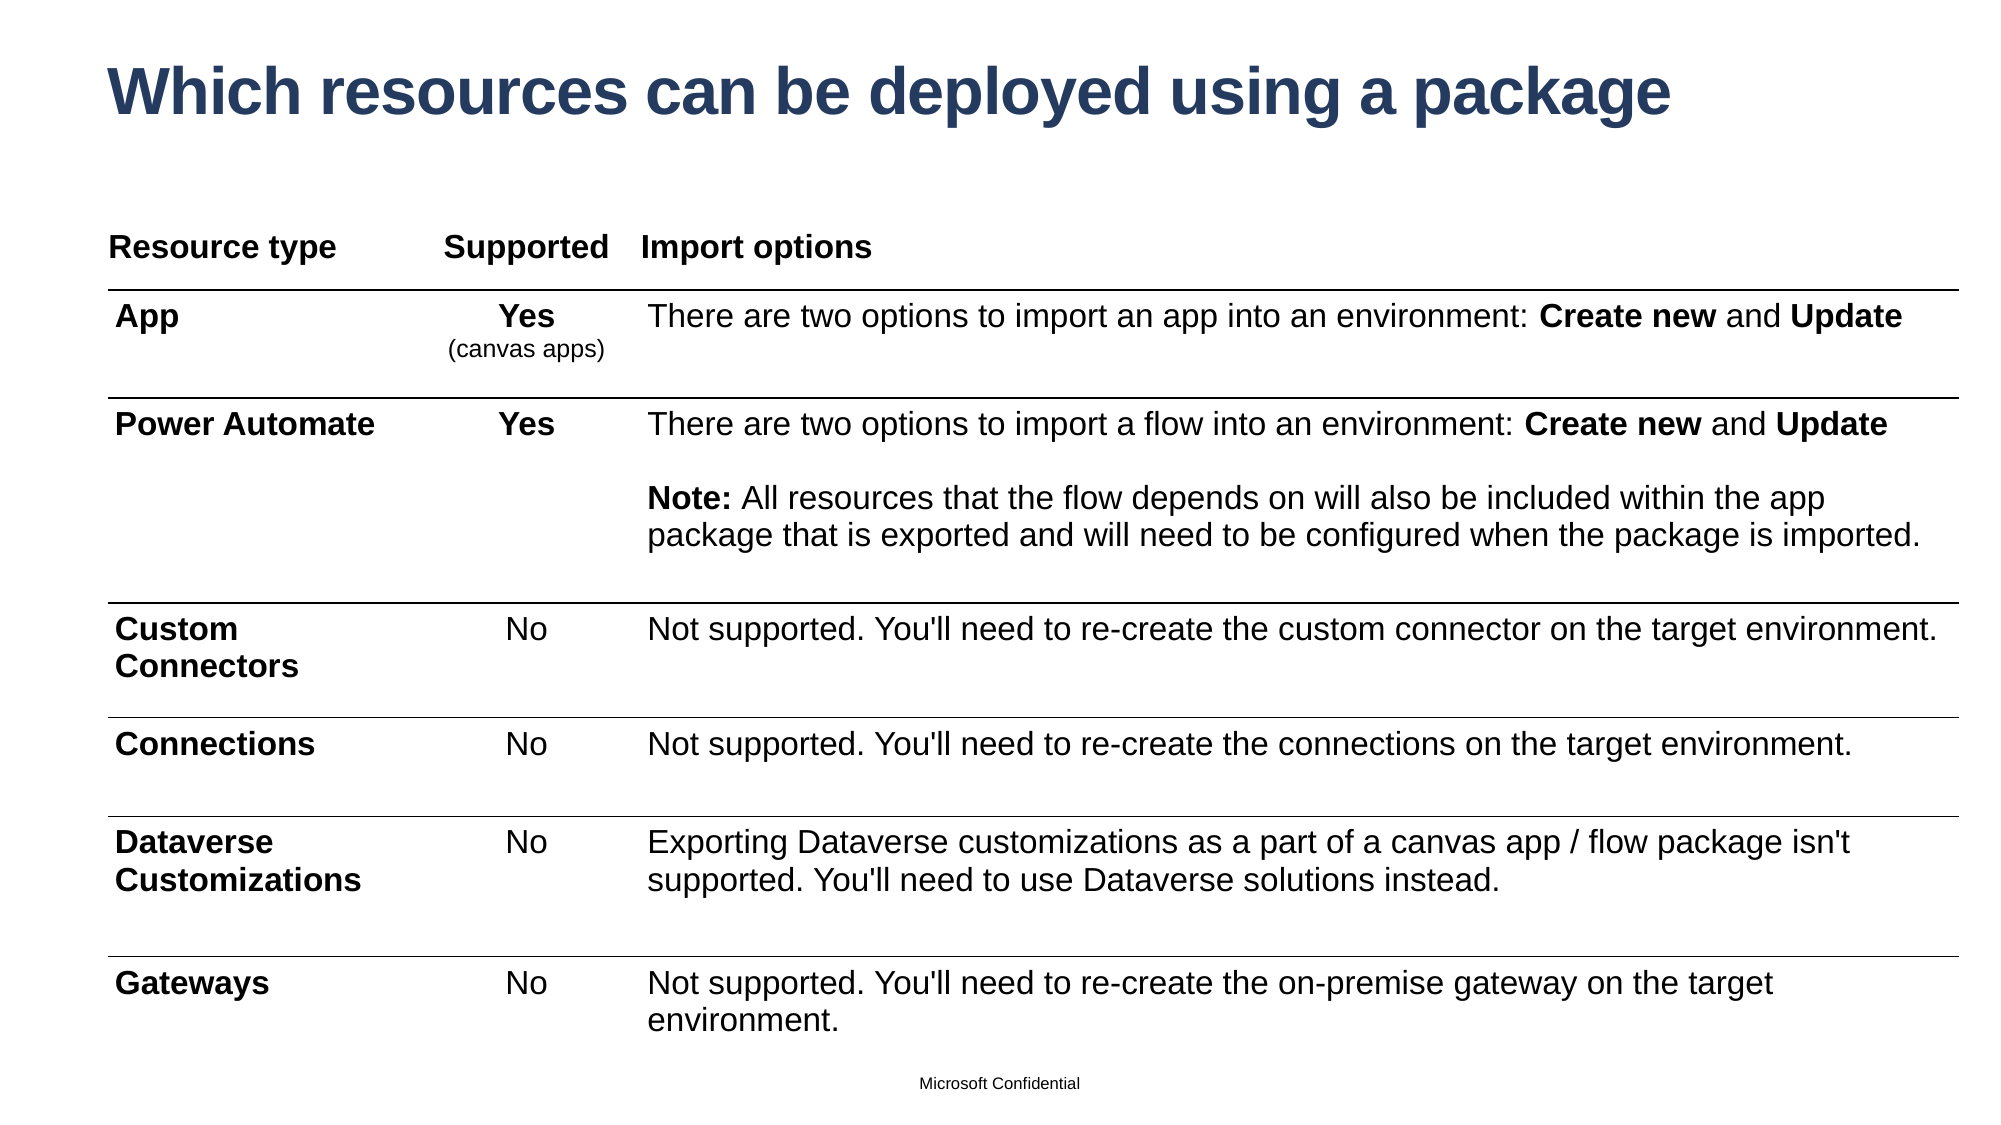

# Which resources can be deployed using a package
| Resource type | Supported | Import options |
| --- | --- | --- |
| App | Yes (canvas apps) | There are two options to import an app into an environment: Create new and Update |
| Power Automate | Yes | There are two options to import a flow into an environment: Create new and Update Note: All resources that the flow depends on will also be included within the app package that is exported and will need to be configured when the package is imported. |
| Custom Connectors | No | Not supported. You'll need to re-create the custom connector on the target environment. |
| Connections | No | Not supported. You'll need to re-create the connections on the target environment. |
| Dataverse Customizations | No | Exporting Dataverse customizations as a part of a canvas app / flow package isn't supported. You'll need to use Dataverse solutions instead. |
| Gateways | No | Not supported. You'll need to re-create the on-premise gateway on the target environment. |
Microsoft Confidential